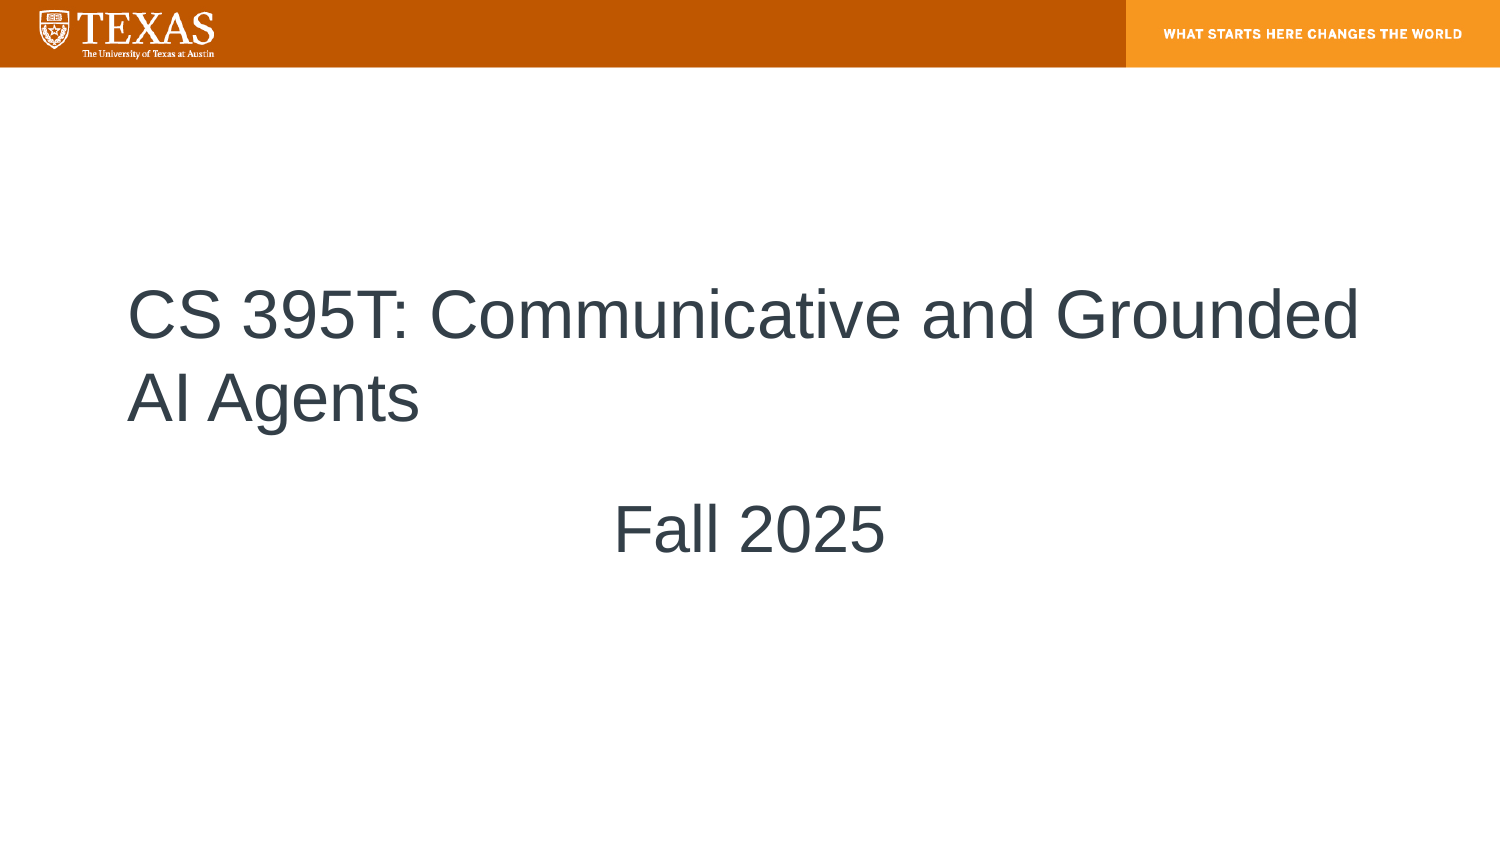

# CS 395T: Communicative and Grounded AI Agents
Fall 2025